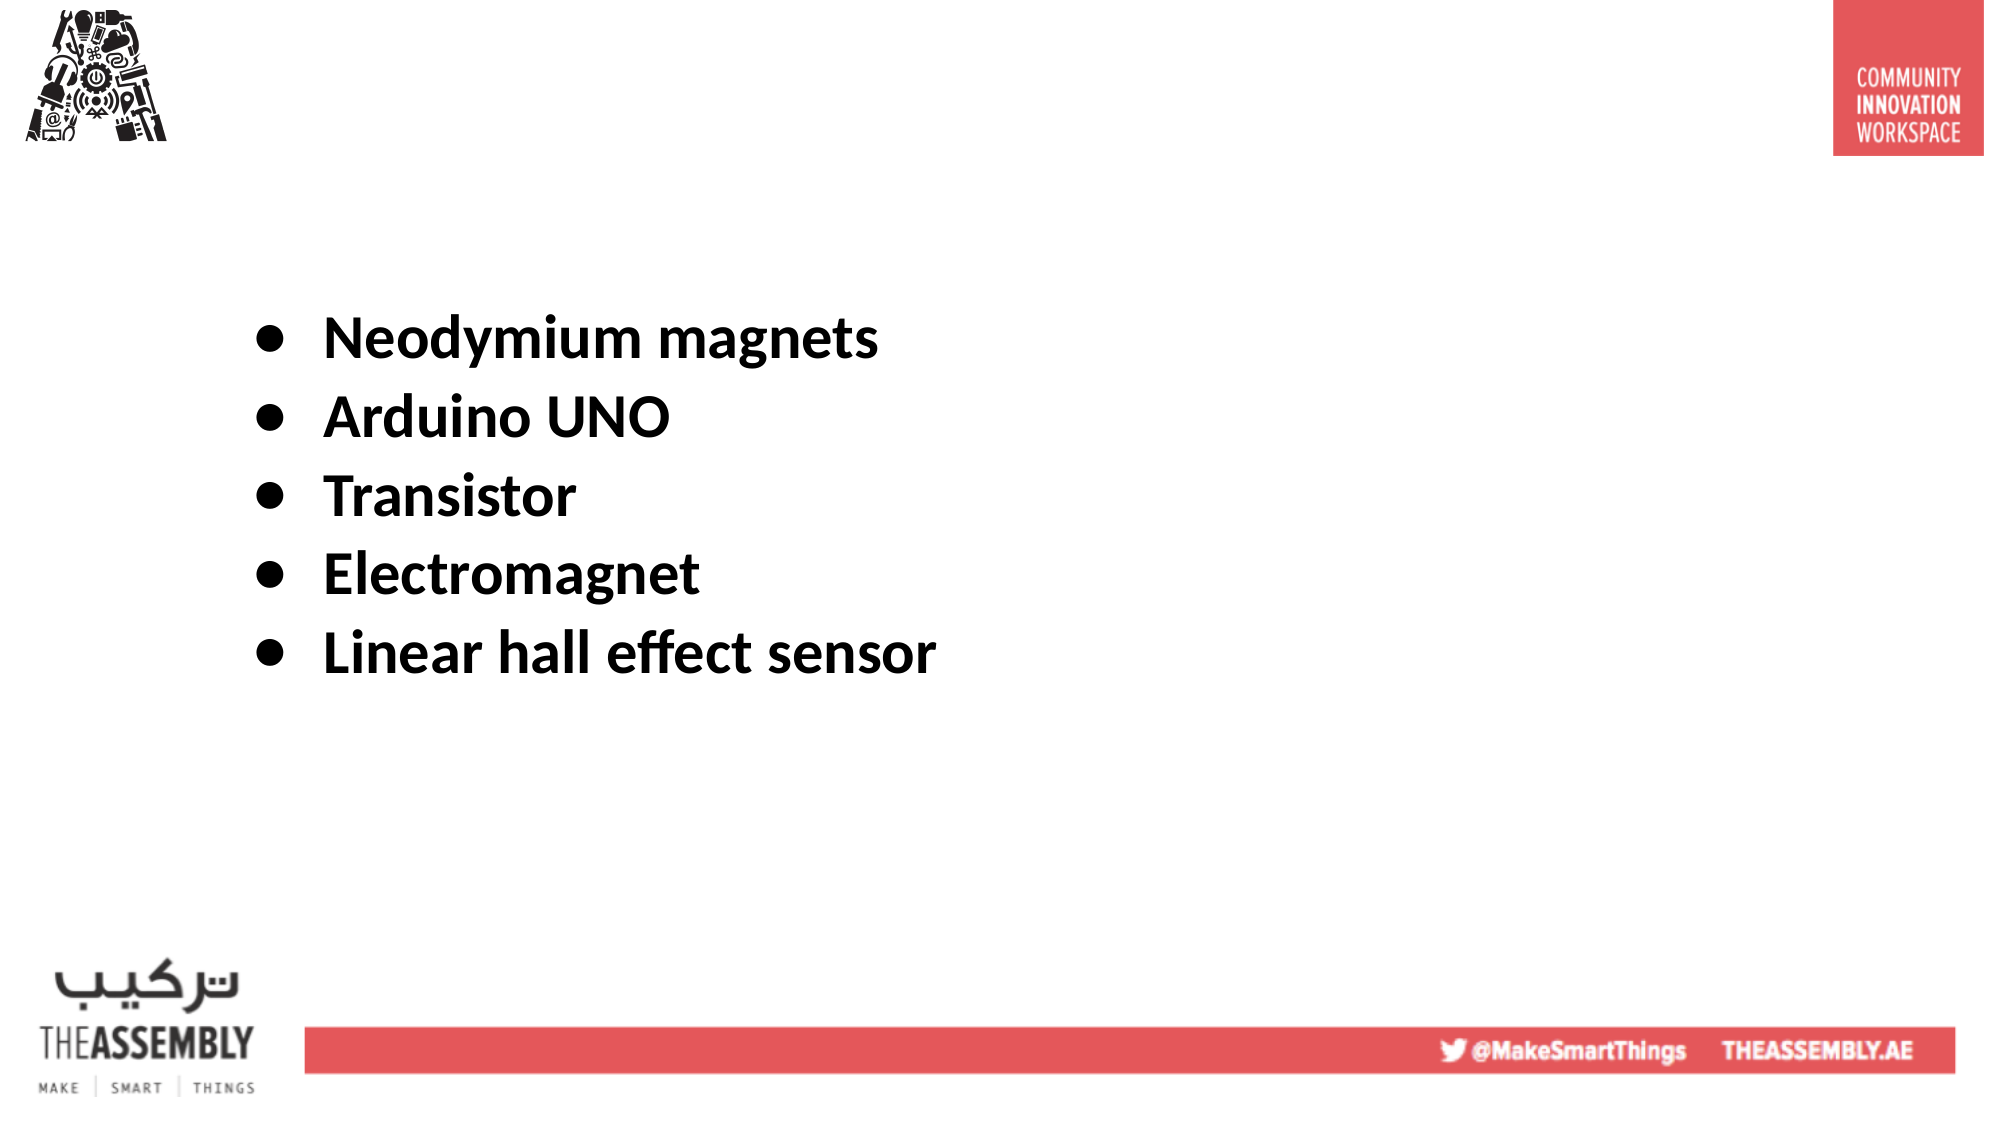

#
Neodymium magnets
Arduino UNO
Transistor
Electromagnet
Linear hall effect sensor